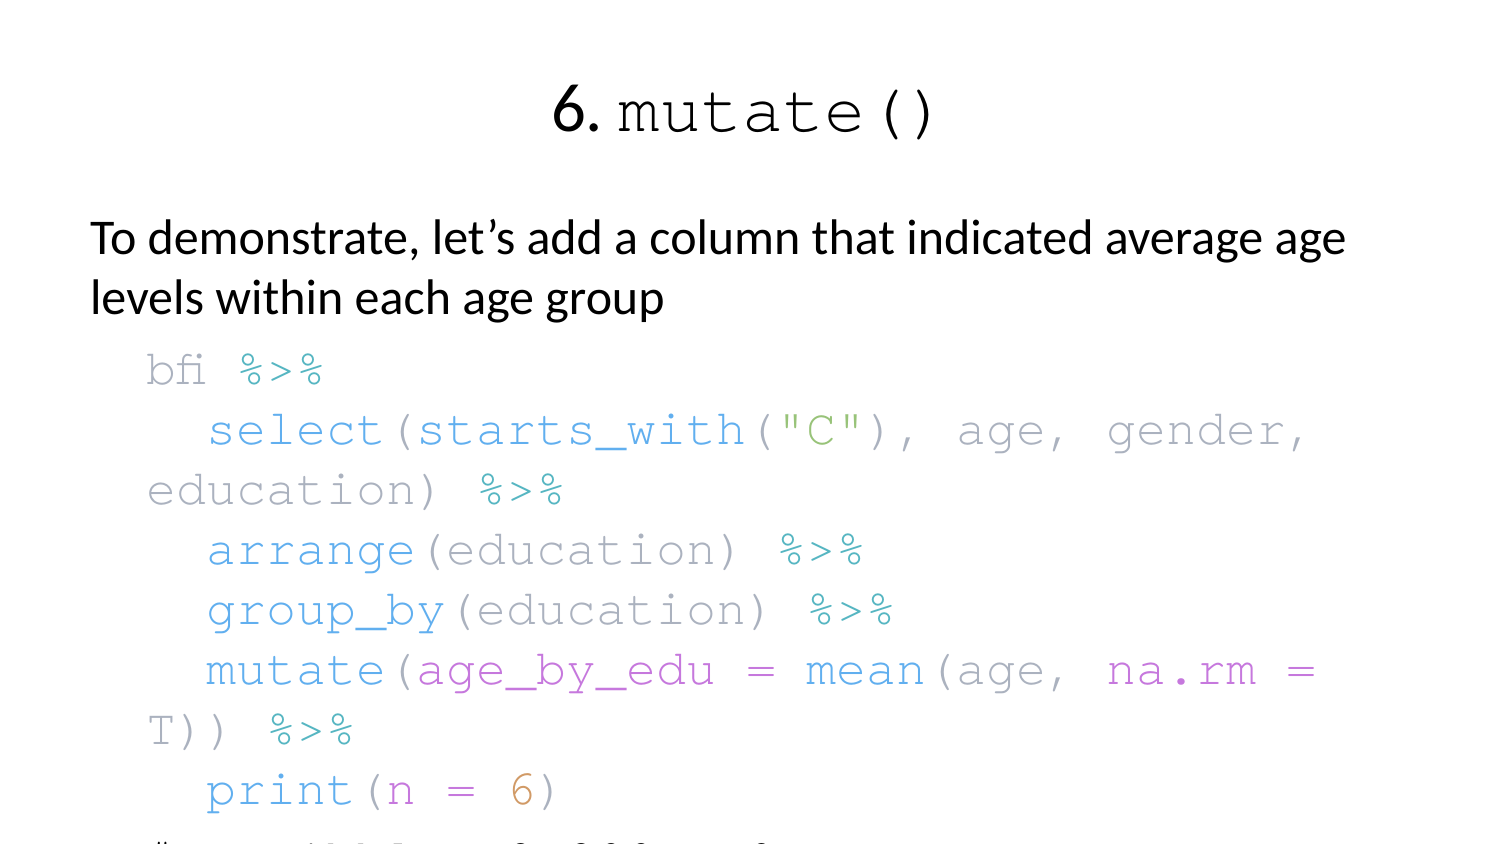

# 6. mutate()
To demonstrate, let’s add a column that indicated average age levels within each age group
bfi %>%
  select(starts_with("C"), age, gender, education) %>%
  arrange(education) %>%
  group_by(education) %>%
  mutate(age_by_edu = mean(age, na.rm = T)) %>%
  print(n = 6)
# A tibble: 2,800 × 9
# Groups:   education [6]
     C1    C2    C3    C4    C5   age gender education age_by_edu
  <int> <int> <int> <int> <int> <int>  <int> <chr>          <dbl>
1     6     6     3     4     5    19      1 Below HS        25.1
2     4     3     5     3     2    21      1 Below HS        25.1
3     5     5     5     2     2    17      1 Below HS        25.1
4     5     5     4     1     1    18      1 Below HS        25.1
5     4     5     4     3     3    18      1 Below HS        25.1
6     3     2     3     4     6    18      2 Below HS        25.1
# … with 2,794 more rows